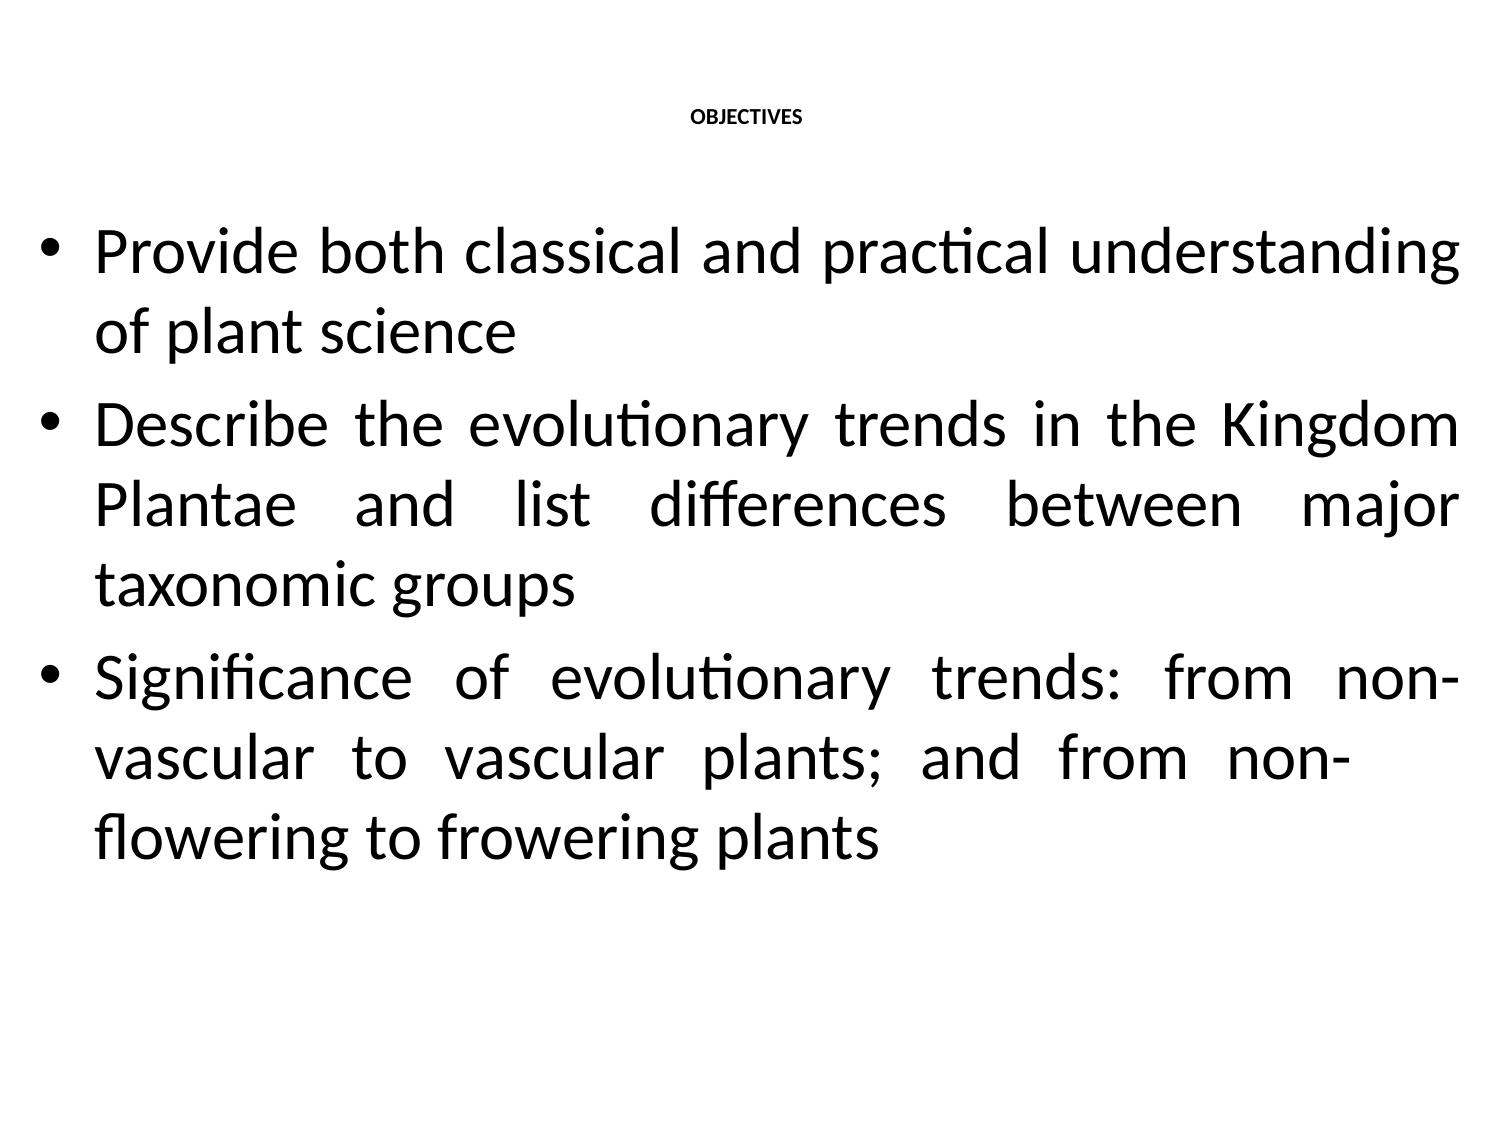

# OBJECTIVES
Provide both classical and practical understanding of plant science
Describe the evolutionary trends in the Kingdom Plantae and list differences between major taxonomic groups
Significance of evolutionary trends: from non-vascular to vascular plants; and from non-    flowering to frowering plants